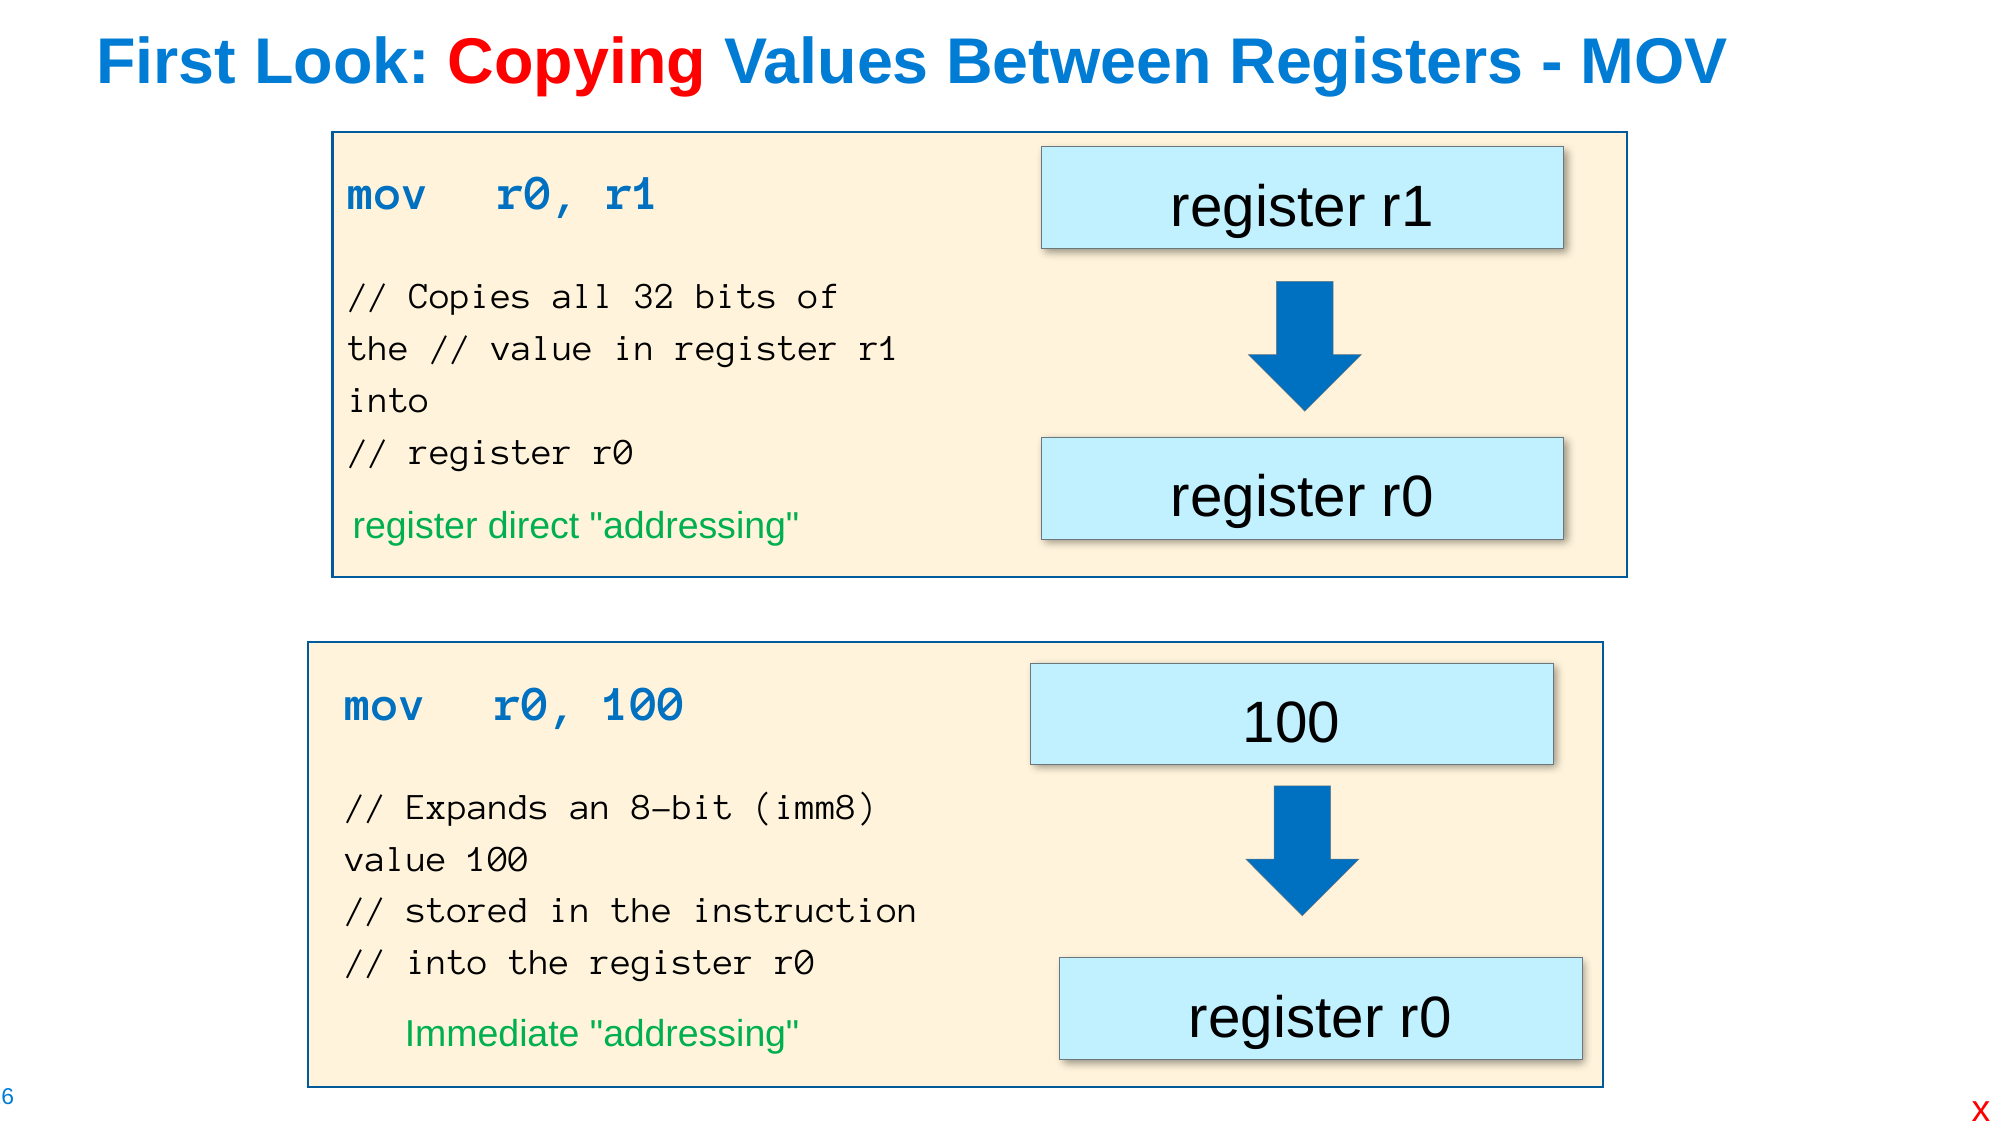

# First Look: Copying Values Between Registers - MOV

register r1

register r0
mov	r0, r1

// Copies all 32 bits of the // value in register r1 into
// register r0

register direct "addressing"

mov	r0, 100

// Expands an 8-bit (imm8) value 100
// stored in the instruction
// into the register r0

100

register r0
Immediate "addressing"
x